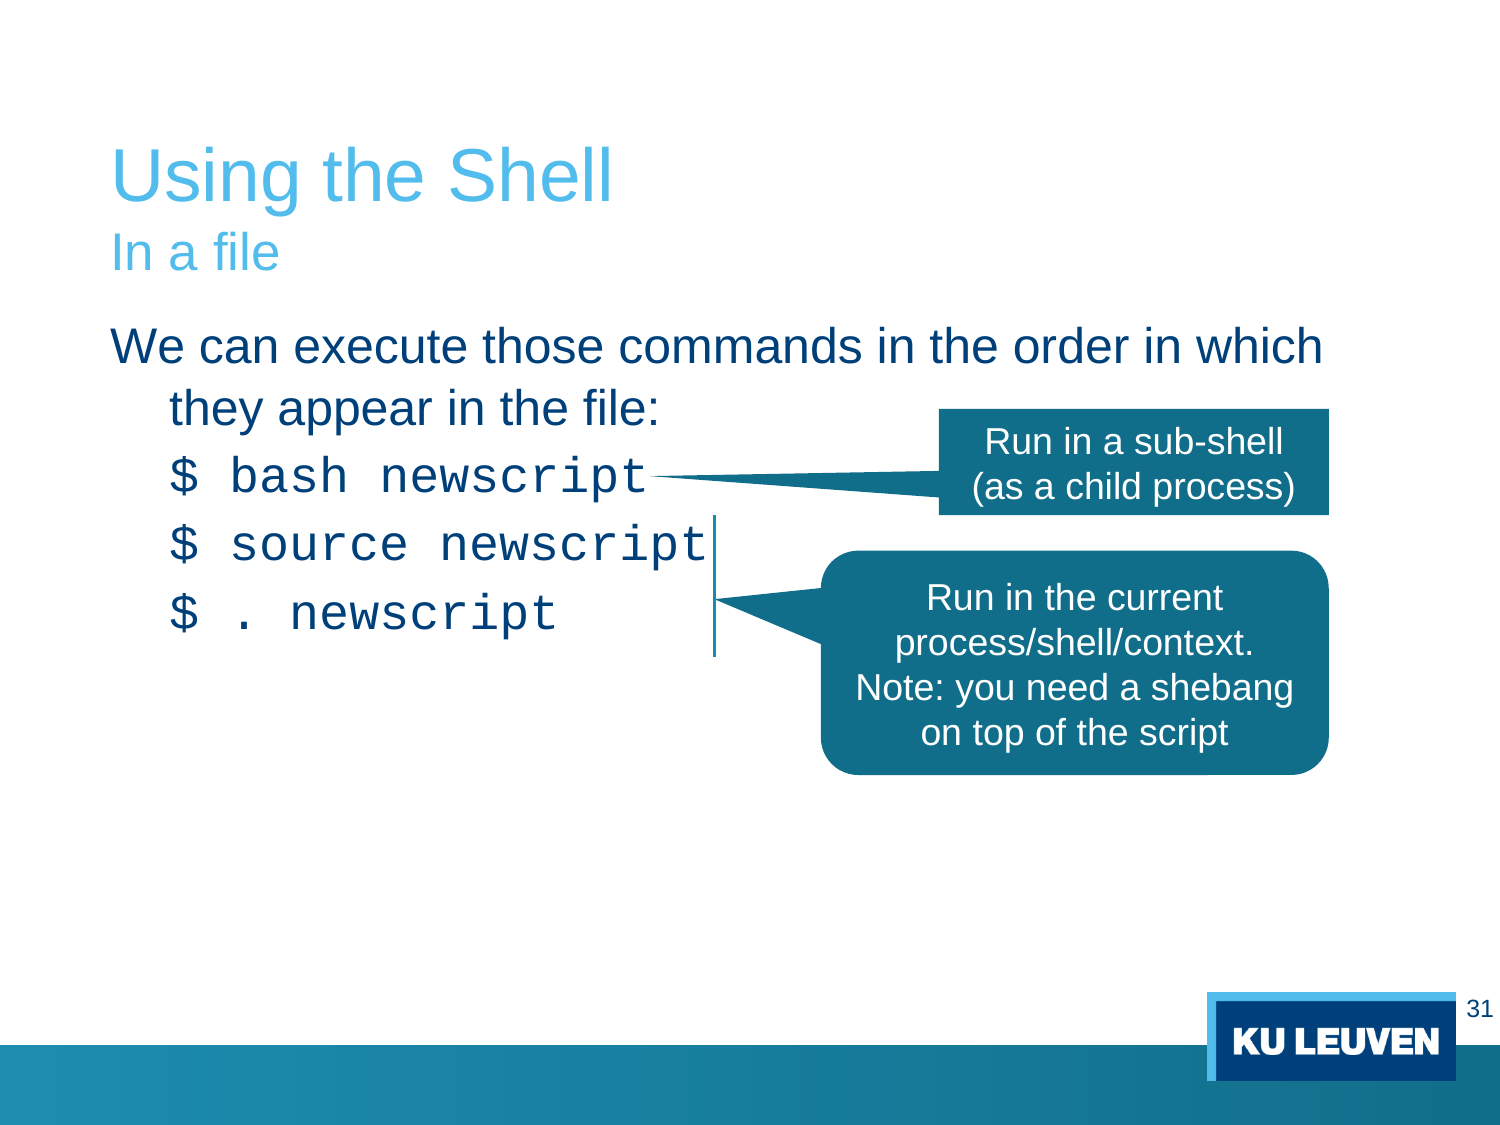

# Using the Shell In a file
We can execute those commands in the order in which they appear in the file:
$ bash newscript
$ source newscript
$ . newscript
Run in a sub-shell (as a child process)
Run in the current process/shell/context.
Note: you need a shebang on top of the script
31